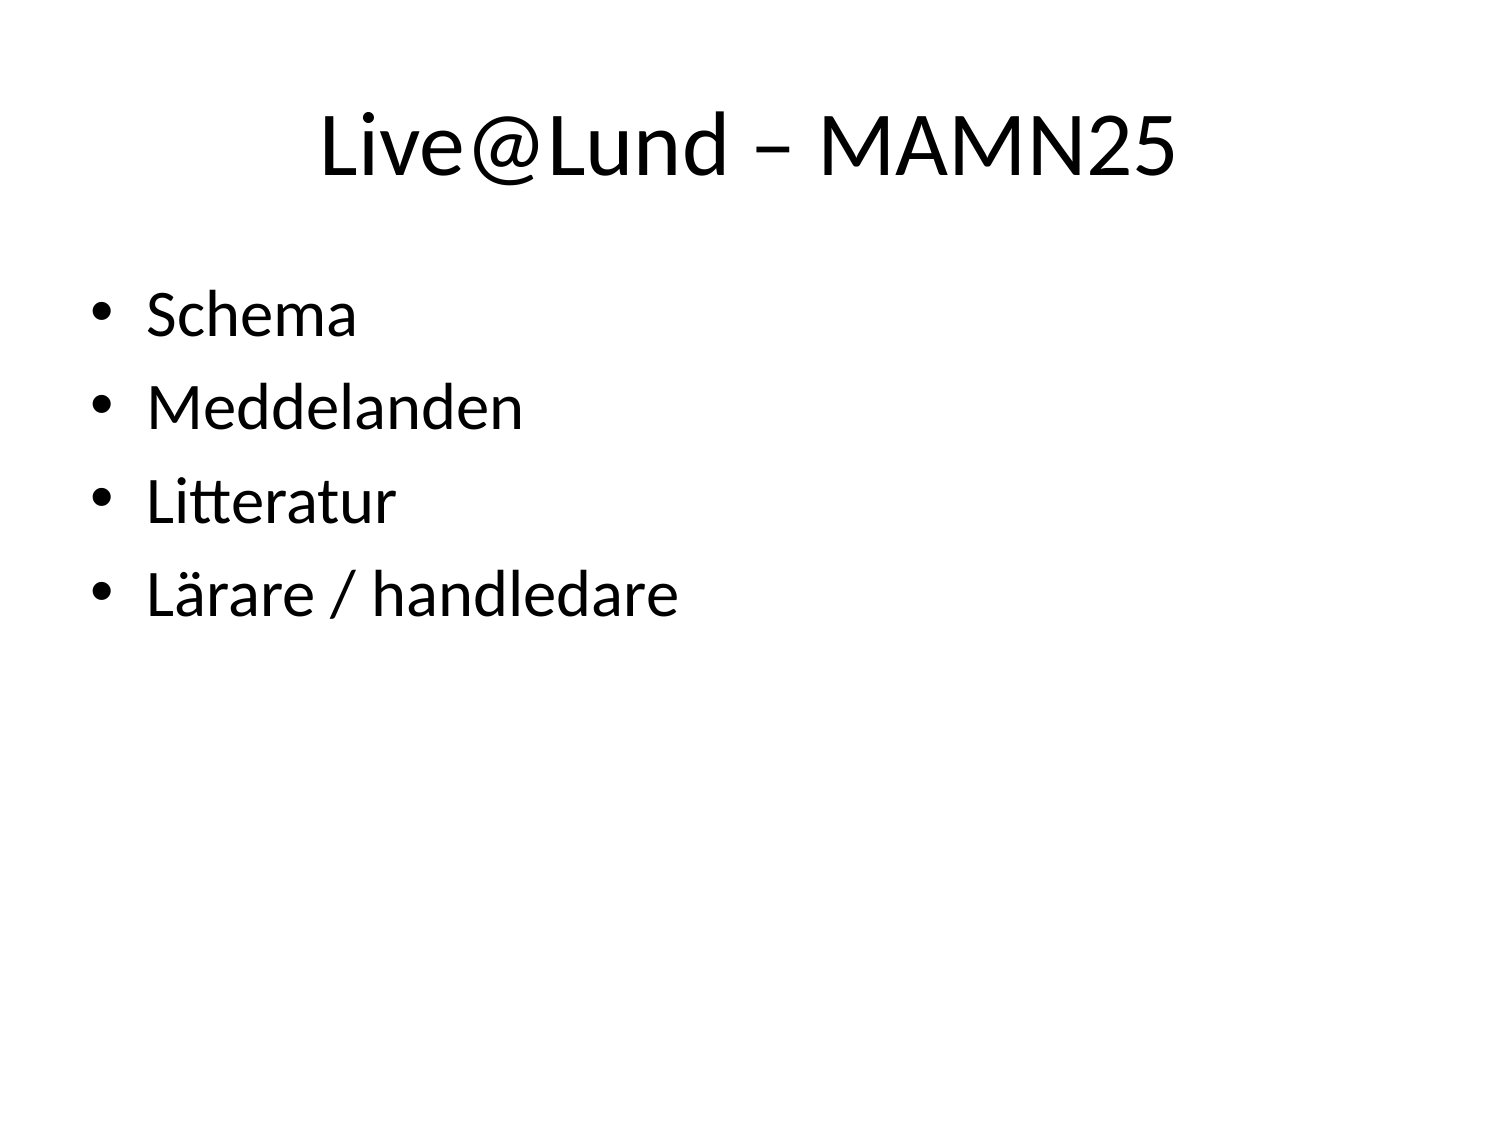

# Live@Lund – MAMN25
Schema
Meddelanden
Litteratur
Lärare / handledare